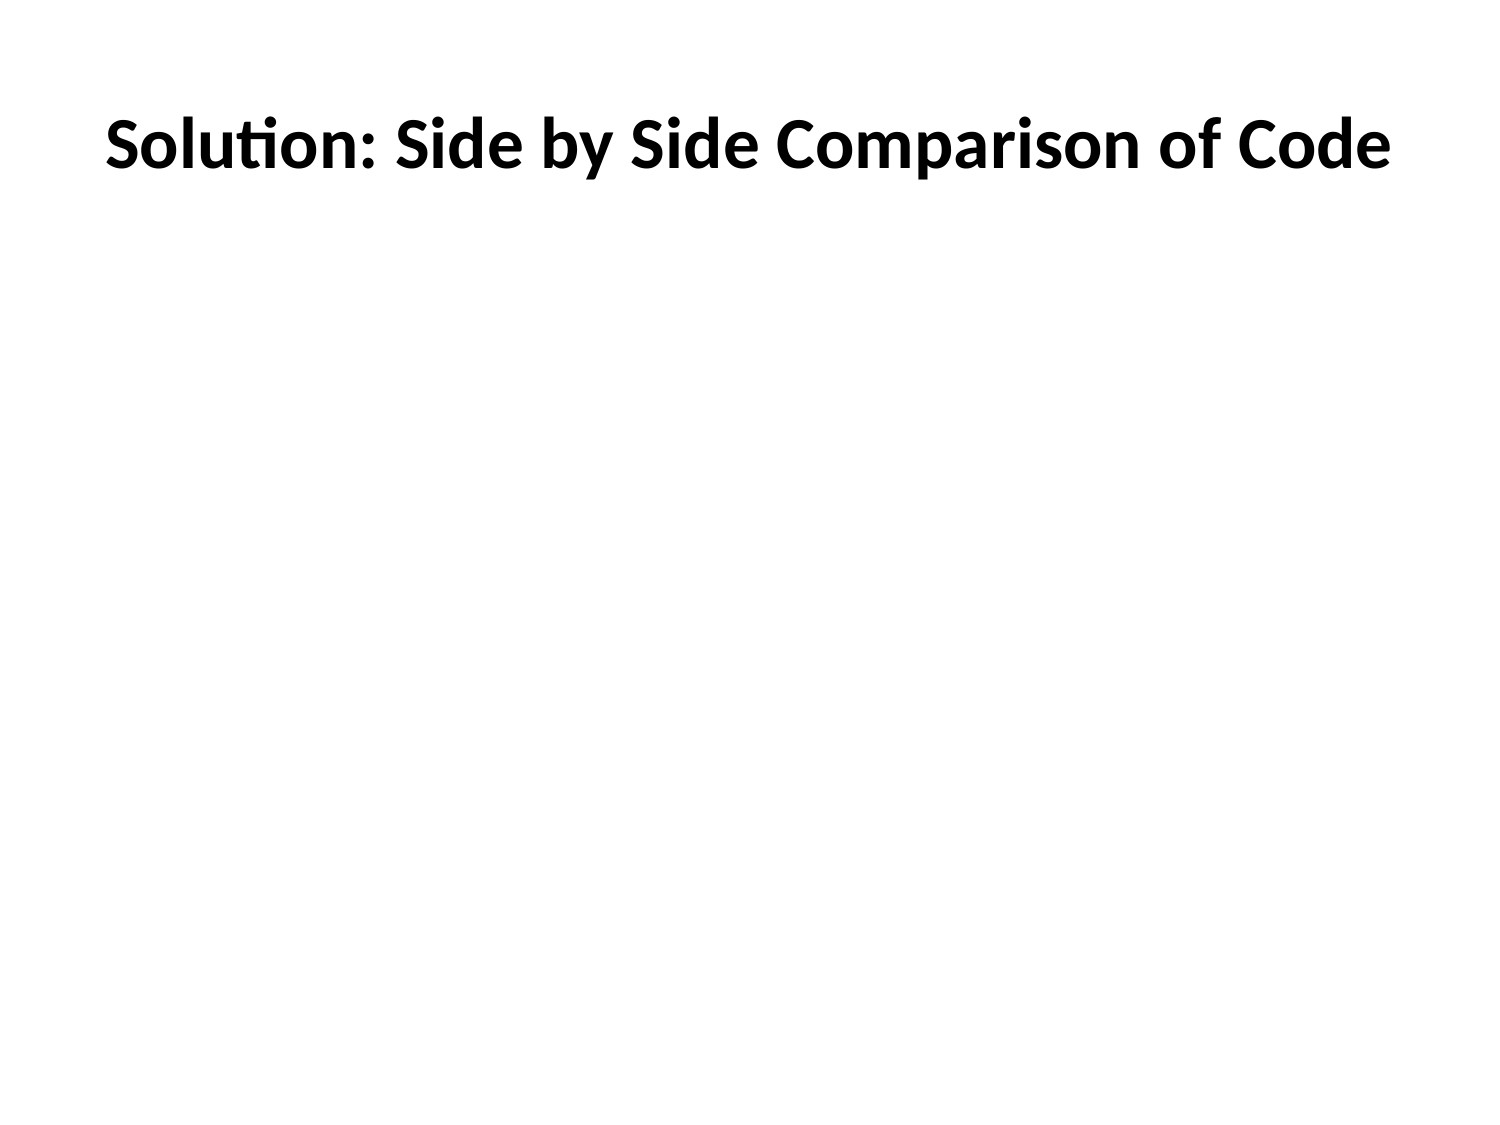

# Solution: Side by Side Comparison of Code